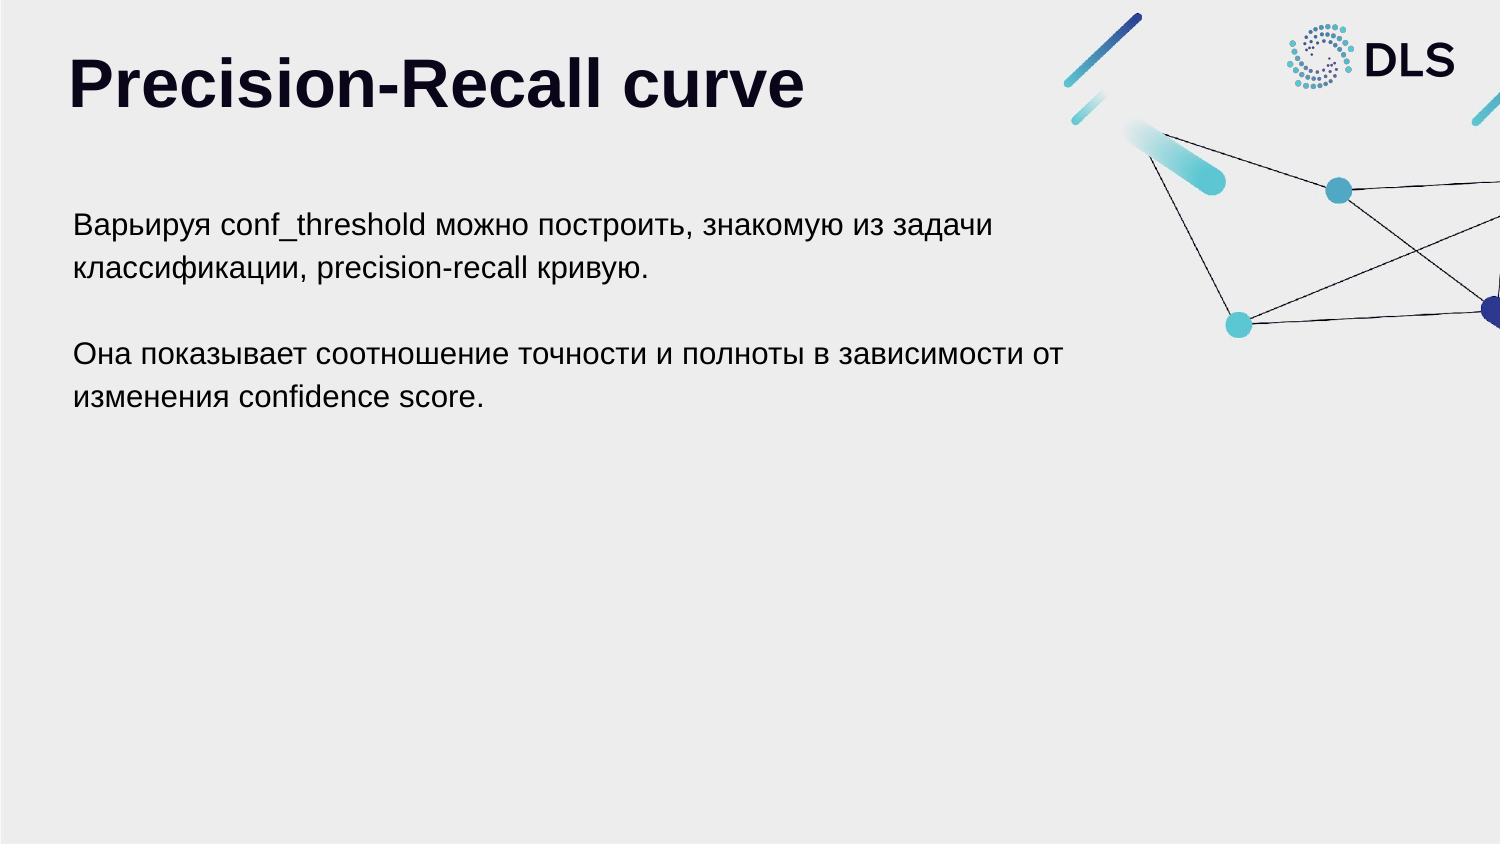

# Precision-Recall curve
Варьируя conf_threshold можно построить, знакомую из задачи классификации, precision-recall кривую.

Она показывает соотношение точности и полноты в зависимости от изменения confidence score.